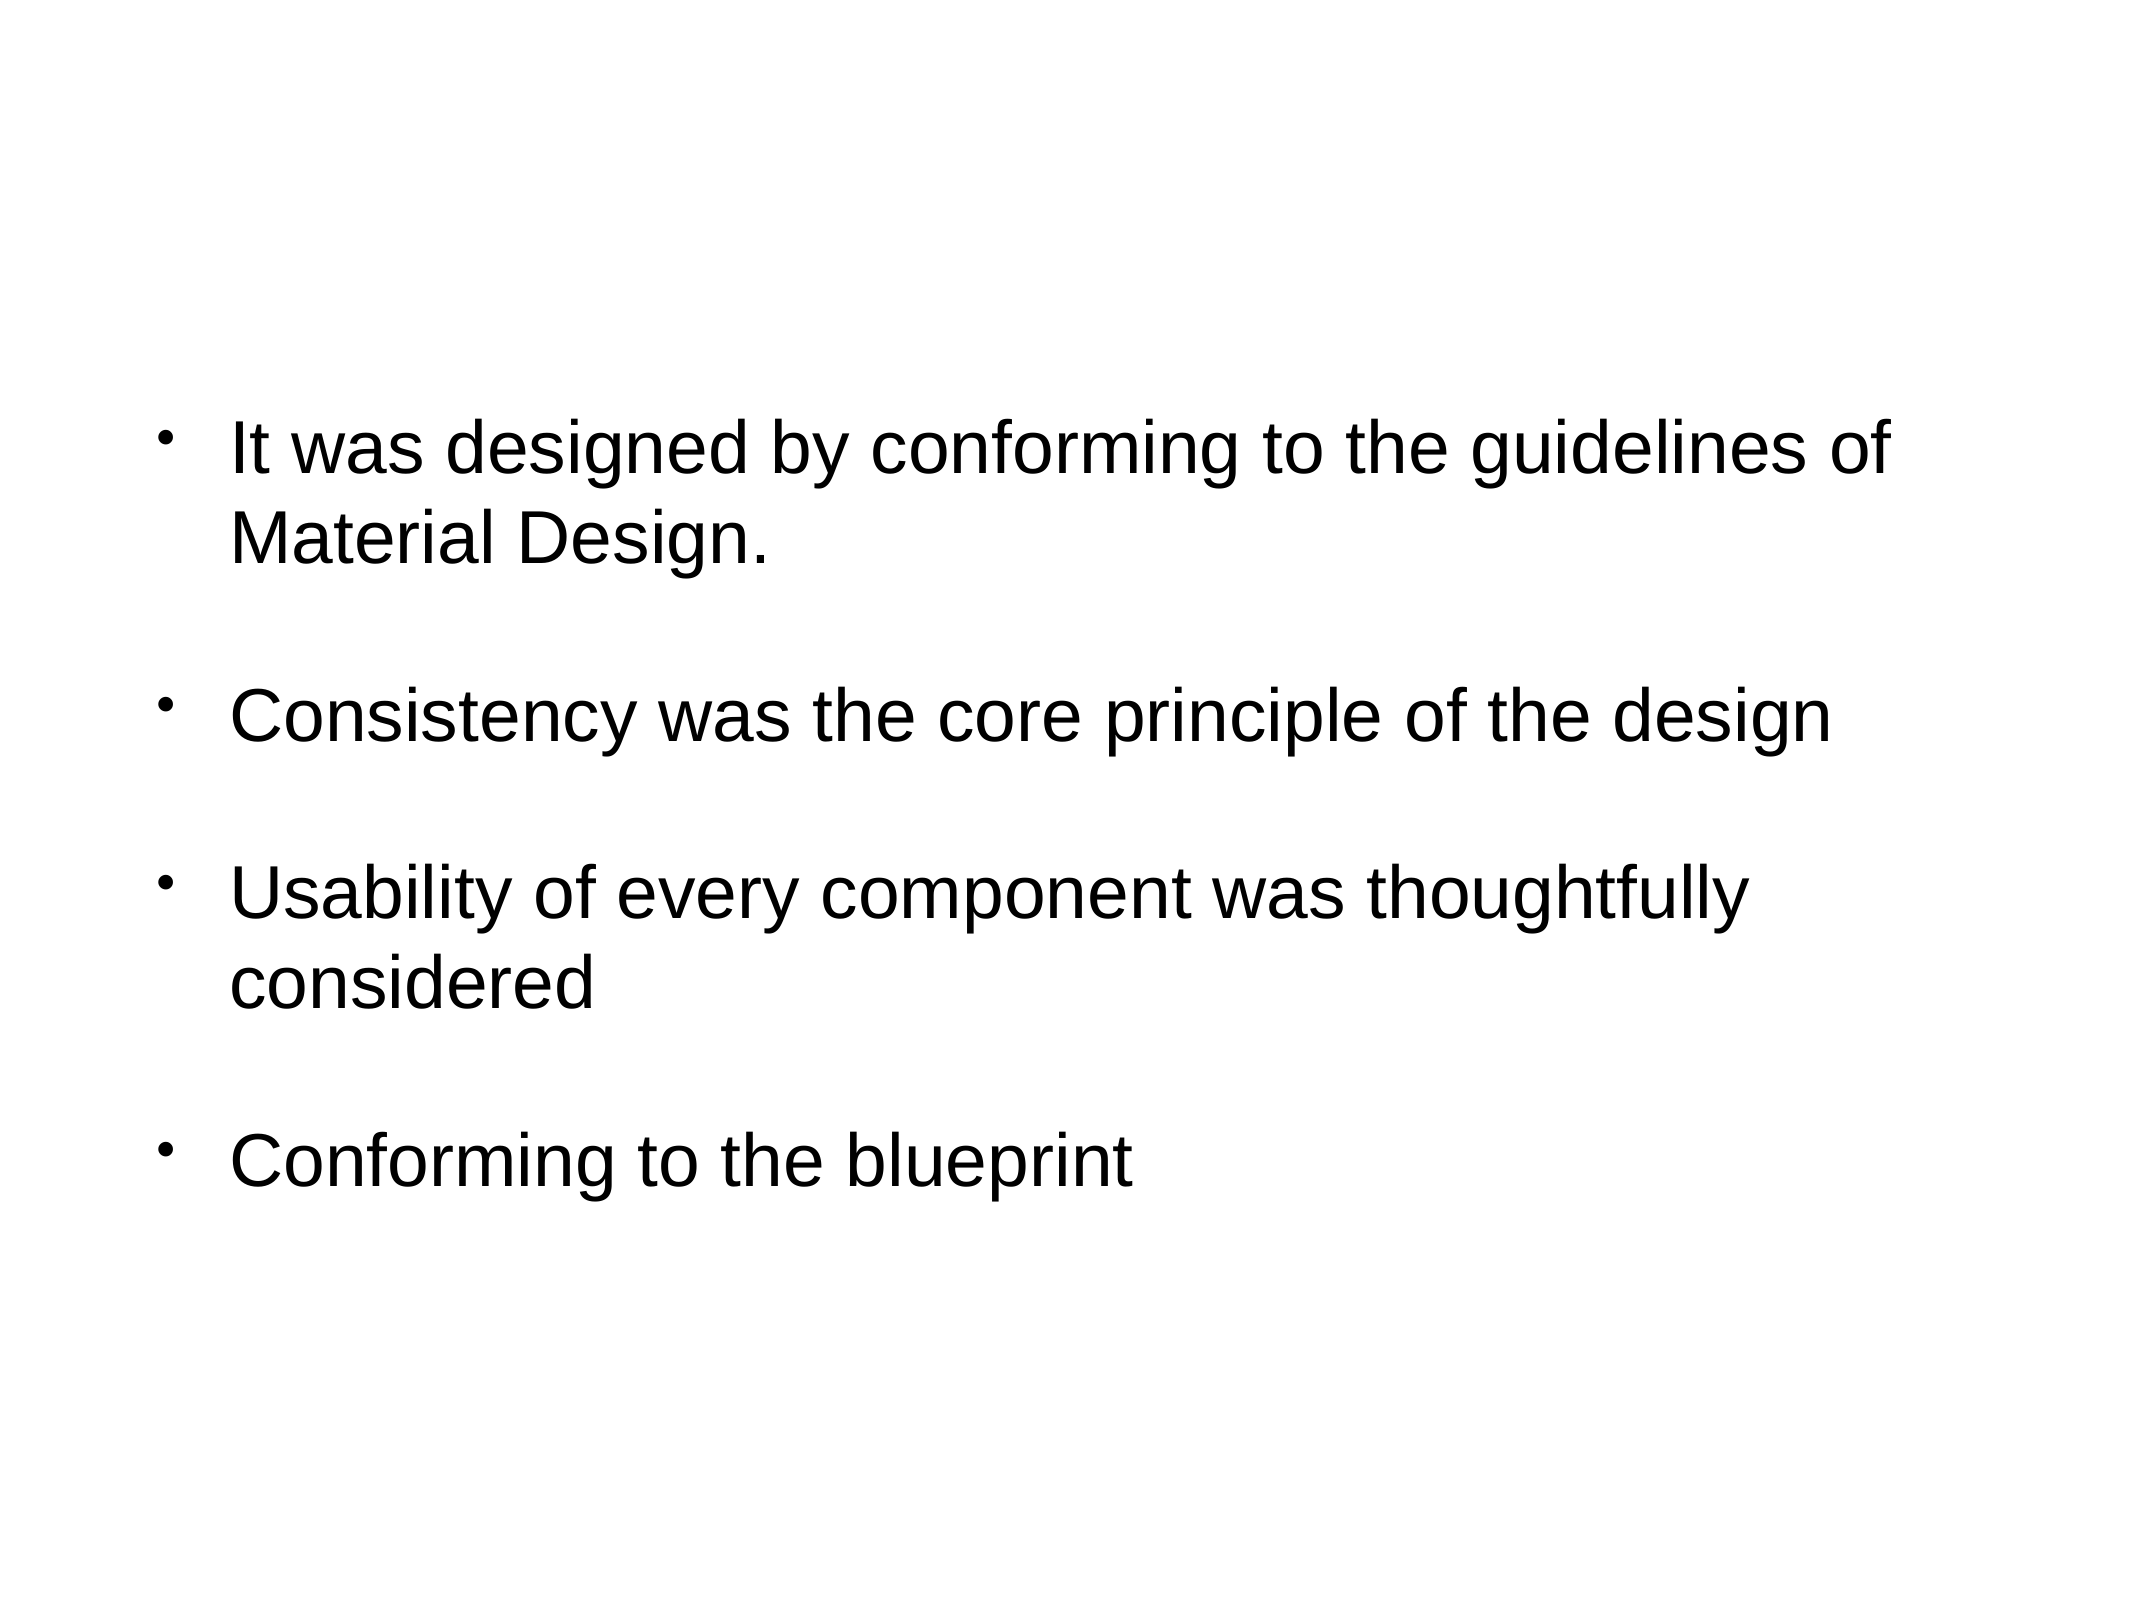

It was designed by conforming to the guidelines of Material Design.
Consistency was the core principle of the design
Usability of every component was thoughtfully considered
Conforming to the blueprint